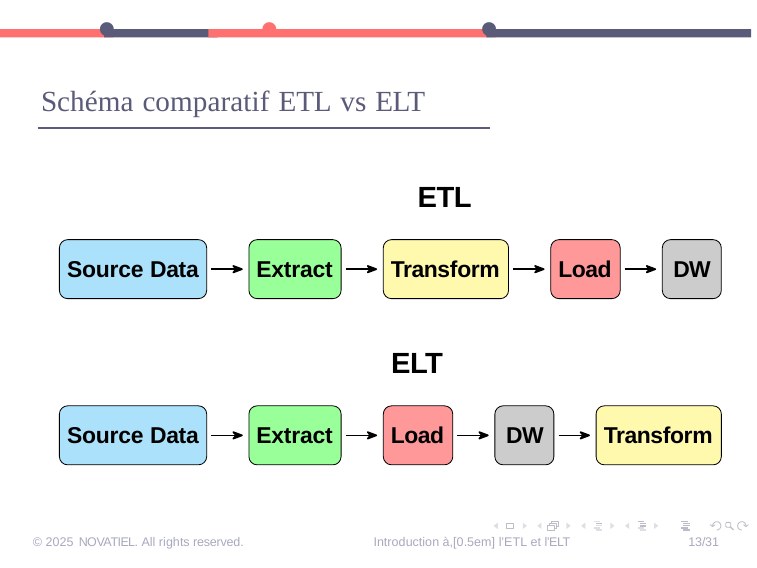

•	•
Schéma comparatif ETL vs ELT
•

ETL

Extract
Load
DW
Source Data
Transform

ELT

Extract
Load
DW
Source Data
Transform

© 2025 NOVATIEL. All rights reserved.
Introduction à,[0.5em] l’ETL et l’ELT
13/31